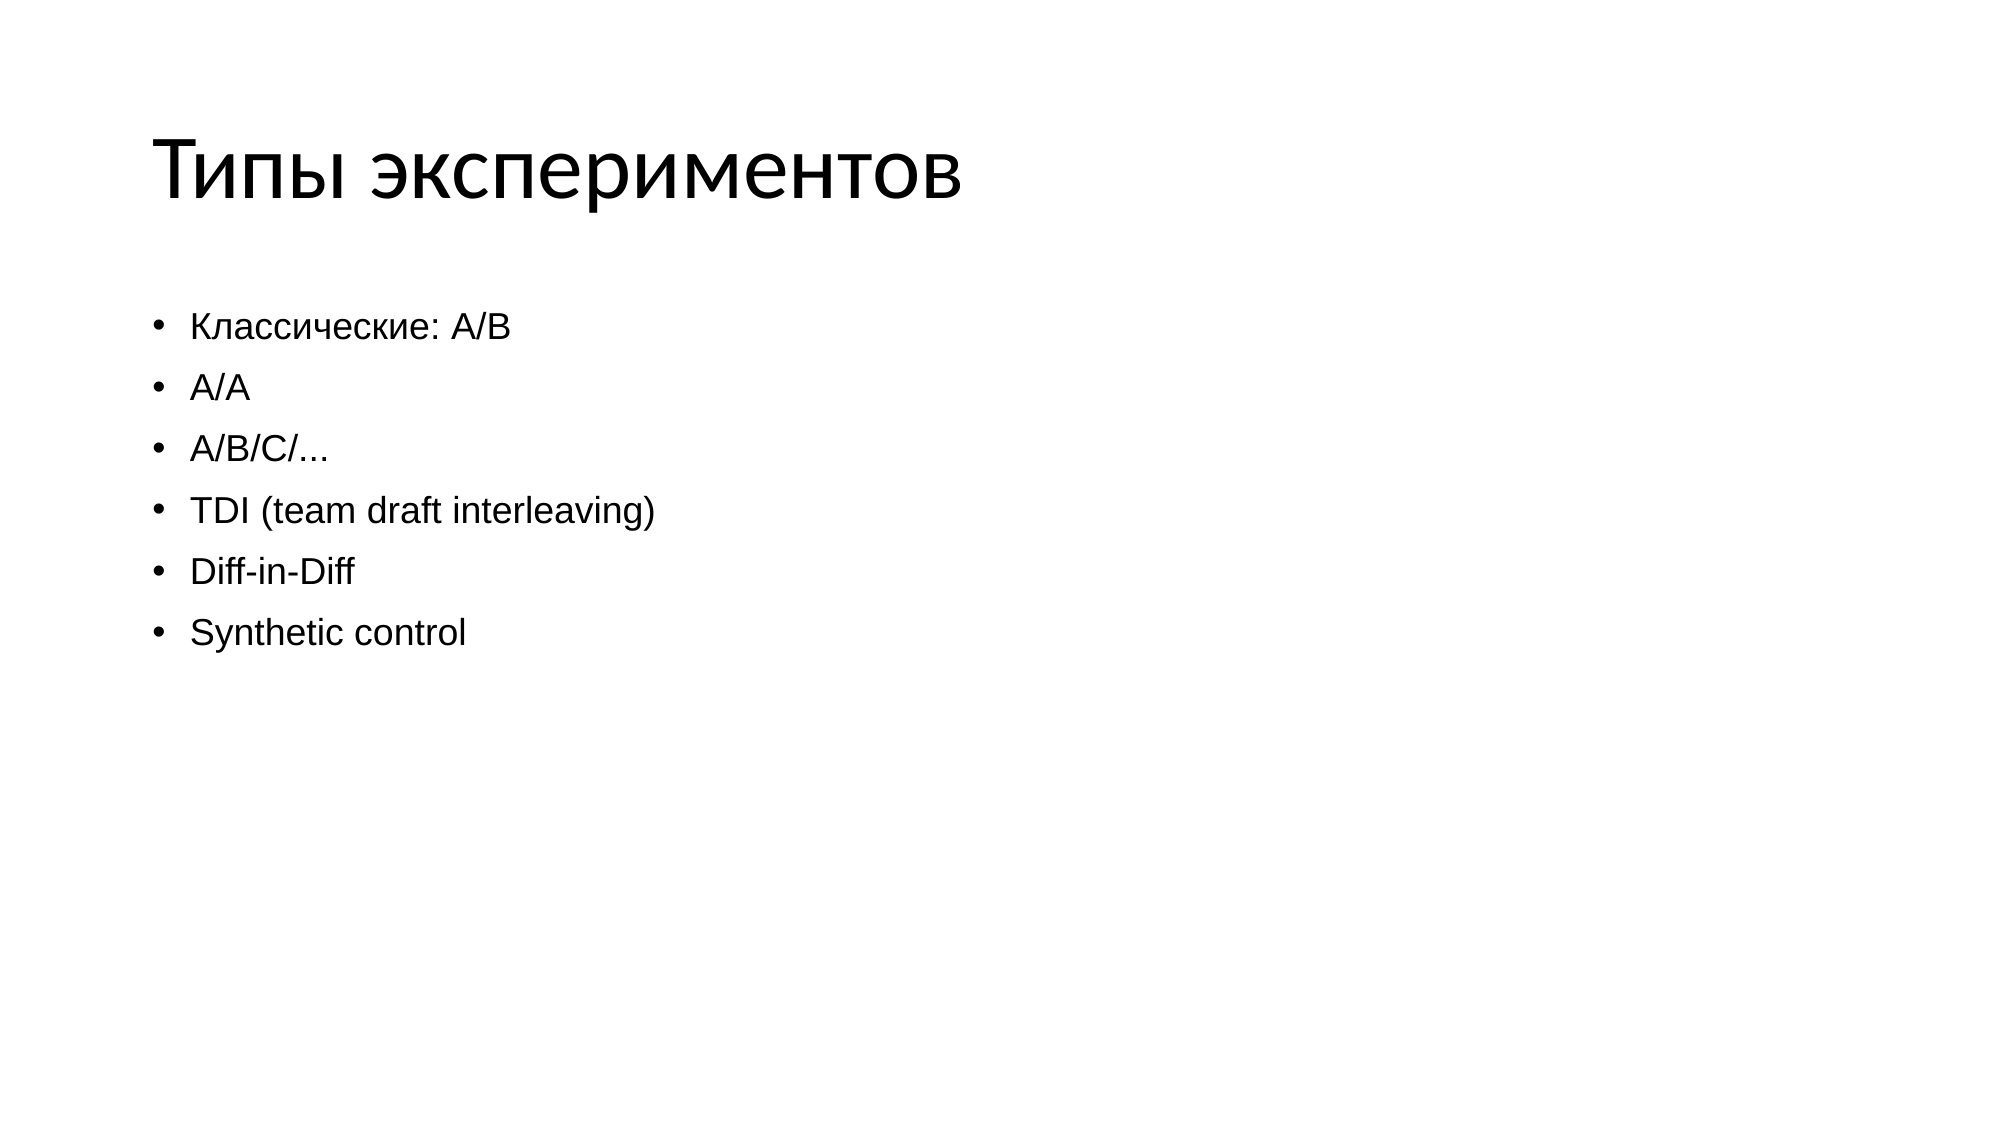

# Типы экспериментов
Классические: A/B
A/A
A/B/C/...
TDI (team draft interleaving)
Diff-in-Diff
Synthetic control